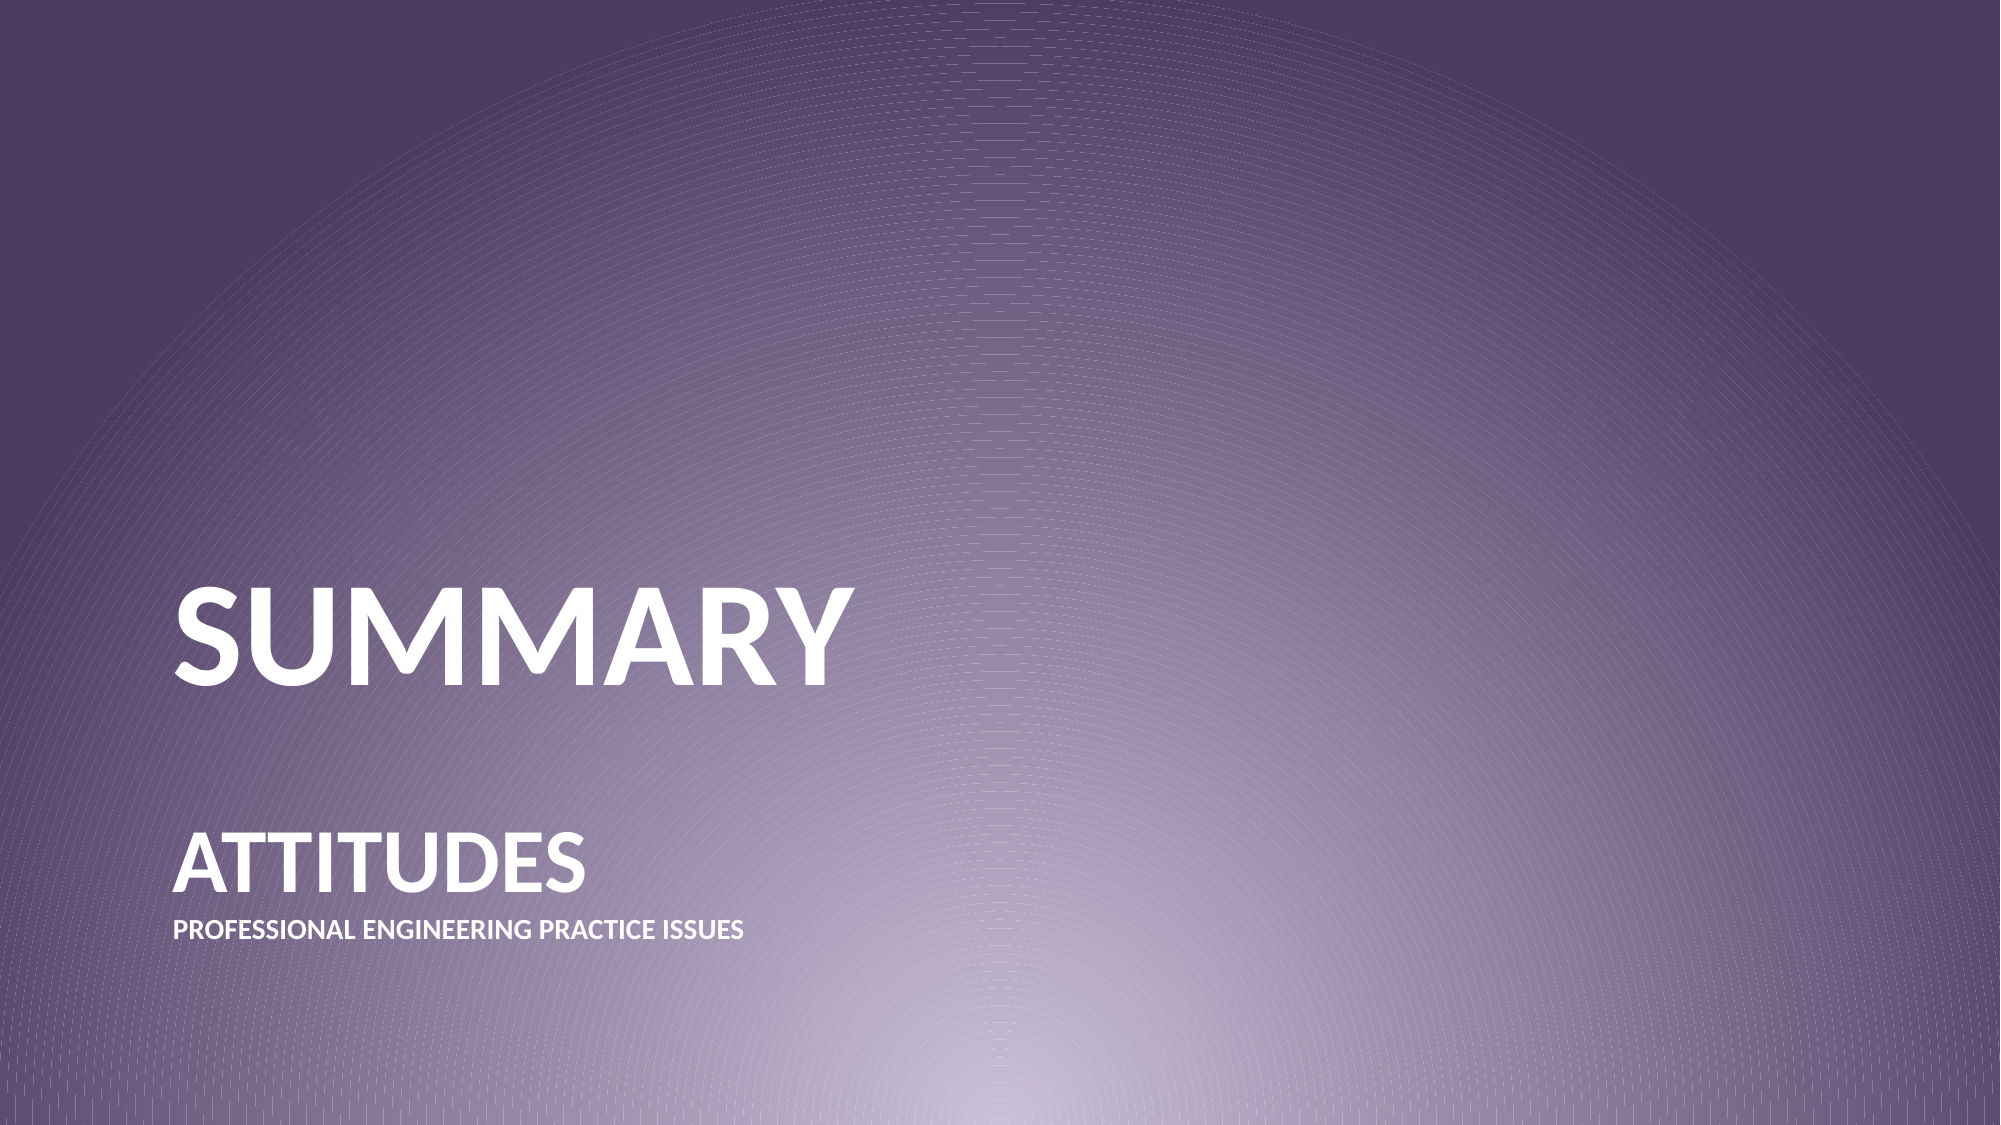

SUMMARY
# ATTITUDES Professional Engineering Practice Issues